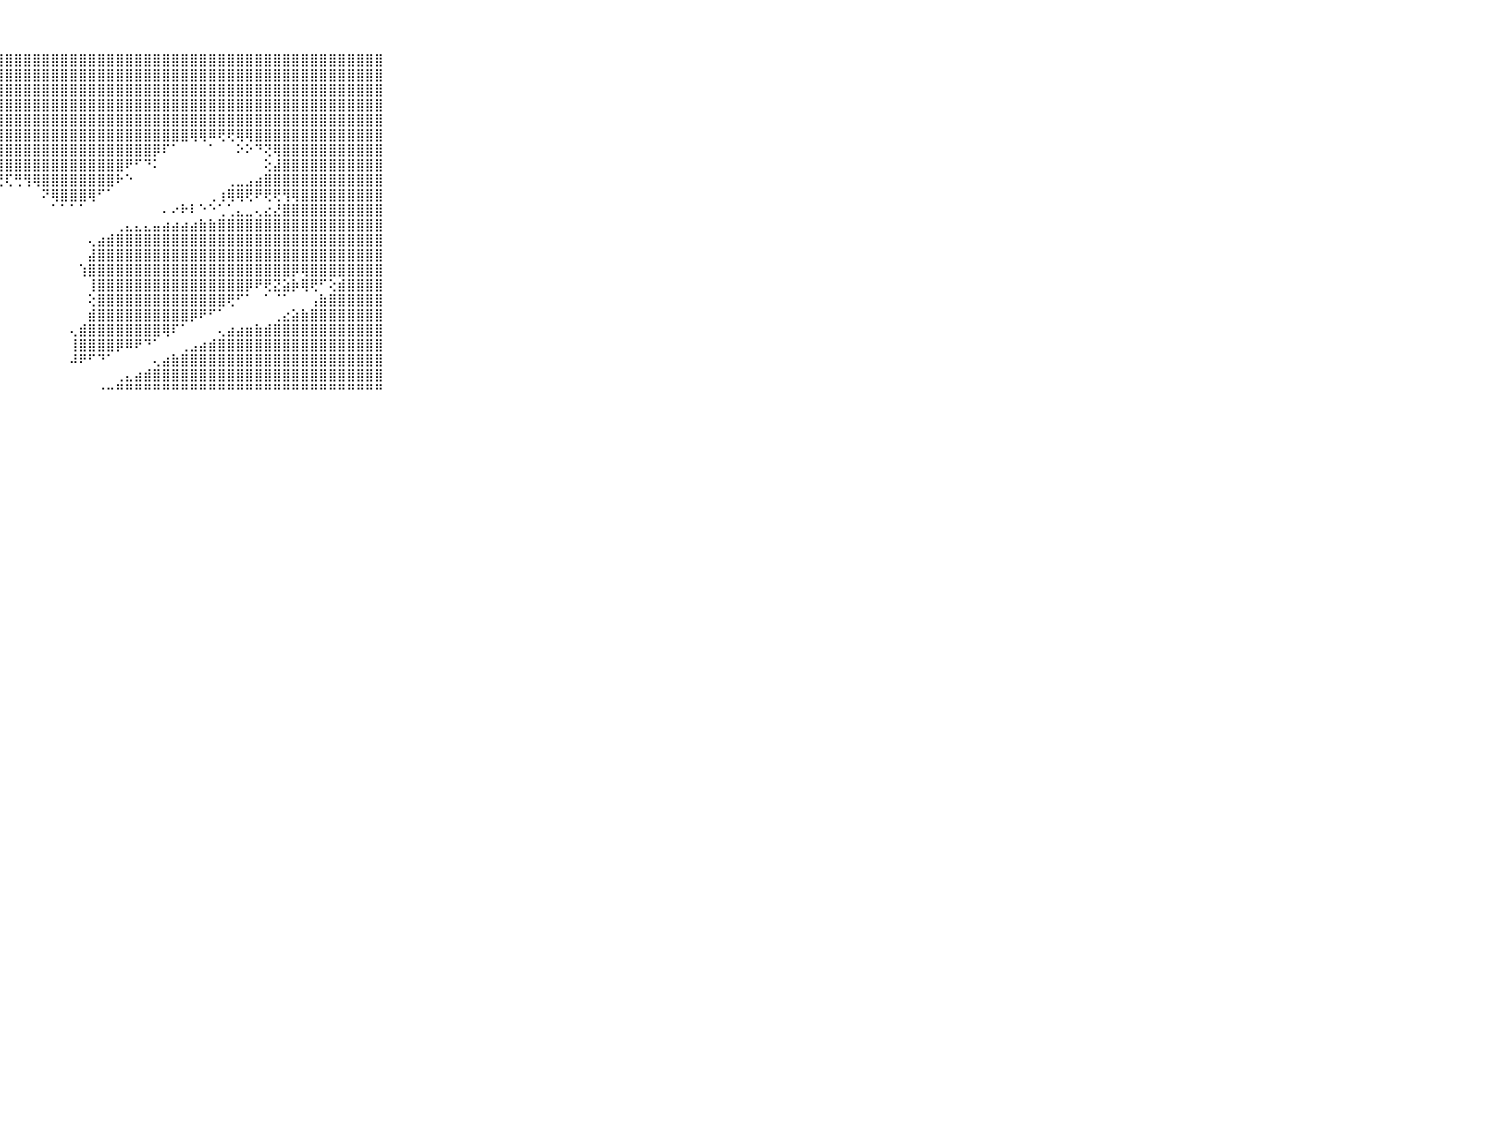

⠀⠀⠀⠀⠀⠀⠀⠀⠀⠀⠀⣿⣿⣿⣿⣿⣿⣿⣿⣿⣿⣿⣿⣿⣿⣿⣿⣿⣿⣿⣿⣿⣿⣿⣿⣿⣿⣿⣿⣿⣿⣿⣿⣿⣿⣿⣿⣿⣿⣿⣿⣿⣿⣿⣿⣿⣿⣿⣿⣿⣿⣿⣿⣿⣿⣿⣿⣿⣿⠀⠀⠀⠀⠀⠀⠀⠀⠀⠀⠀⠀
⠀⠀⠀⠀⠀⠀⠀⠀⠀⠀⠀⣿⣿⣿⣿⣿⣿⣿⣿⣿⣿⣿⣿⣿⣿⣿⣿⣿⣿⣿⣿⣿⣿⣿⣿⣿⣿⣿⣿⣿⣿⣿⣿⣿⣿⣿⣿⣿⣿⣿⣿⣿⣿⣿⣿⣿⣿⣿⣿⣿⣿⣿⣿⣿⣿⣿⣿⣿⣿⠀⠀⠀⠀⠀⠀⠀⠀⠀⠀⠀⠀
⠀⠀⠀⠀⠀⠀⠀⠀⠀⠀⠀⣿⣿⣿⣿⣿⣿⣿⣿⣿⣿⣿⣿⣿⣿⣿⣿⣿⣿⣿⣿⣿⣿⣿⣿⣿⣿⣿⣿⣿⣿⣿⣿⣿⣿⣿⣿⣿⣿⣿⣿⣿⣿⣿⣿⣿⣿⣿⣿⣿⣿⣿⣿⣿⣿⣿⣿⣿⣿⠀⠀⠀⠀⠀⠀⠀⠀⠀⠀⠀⠀
⠀⠀⠀⠀⠀⠀⠀⠀⠀⠀⠀⣿⣿⣿⣿⣿⣿⣿⣿⣿⣿⣿⣿⣿⣿⣿⣿⣿⣿⣿⣿⣿⣿⣿⣿⣿⣿⣿⣿⣿⣿⣿⣿⣿⣿⣿⣿⣿⣿⣿⣿⣿⣿⣿⣿⣿⣿⣿⣿⣿⣿⣿⣿⣿⣿⣿⣿⣿⣿⠀⠀⠀⠀⠀⠀⠀⠀⠀⠀⠀⠀
⠀⠀⠀⠀⠀⠀⠀⠀⠀⠀⠀⣿⣿⣿⣿⣿⣿⣿⣿⣿⣿⣿⣿⣿⣿⣿⣿⣿⣿⣿⣿⣿⣿⣿⣿⣿⣿⣿⣿⣿⣿⣿⣿⣿⣿⣿⣿⣿⣿⣿⣿⣿⣿⣿⣿⣿⣿⣿⣿⣿⣿⣿⣿⣿⣿⣿⣿⣿⣿⠀⠀⠀⠀⠀⠀⠀⠀⠀⠀⠀⠀
⠀⠀⠀⠀⠀⠀⠀⠀⠀⠀⠀⣿⣿⣿⣿⣿⣿⣿⣿⣿⣿⣿⣿⣿⣿⣿⣿⣿⣿⣿⣿⣿⣿⣿⣿⣿⣿⣿⣿⣿⣿⣿⣿⣿⣿⣿⣿⣿⢿⢿⠿⢟⢟⢿⢿⣿⣿⣿⣿⣿⣿⣿⣿⣿⣿⣿⣿⣿⣿⠀⠀⠀⠀⠀⠀⠀⠀⠀⠀⠀⠀
⠀⠀⠀⠀⠀⠀⠀⠀⠀⠀⠀⣿⣿⣿⣿⣿⣿⣿⣿⣿⣿⣿⣿⣿⣿⣿⣿⣿⣿⣿⣿⣿⣿⣿⣿⣿⣿⣿⣿⣿⣿⣿⣿⣿⡿⠏⠁⠀⠀⠀⠁⠀⠀⠕⠕⠙⢝⢿⣿⣿⣿⣿⣿⣿⣿⣿⣿⣿⣿⠀⠀⠀⠀⠀⠀⠀⠀⠀⠀⠀⠀
⠀⠀⠀⠀⠀⠀⠀⠀⠀⠀⠀⣿⣿⣿⣿⣿⣿⣿⣿⣿⣿⣿⣿⣿⣿⣿⣿⣿⣿⣿⣿⣿⣿⣿⣿⣿⣿⣿⣿⣿⣿⠟⠋⠙⠅⠀⠀⠀⠀⠀⠀⠀⠀⠀⠀⠀⢕⣼⣿⣿⣿⣿⣿⣿⣿⣿⣿⣿⣿⠀⠀⠀⠀⠀⠀⠀⠀⠀⠀⠀⠀
⠀⠀⠀⠀⠀⠀⠀⠀⠀⠀⠀⣿⣿⣿⣿⣿⣿⣿⣿⣿⣿⣿⣿⣿⡿⠿⢟⢟⢏⢛⢻⢿⣿⣿⣿⣿⣿⣿⣿⣿⠗⠑⠀⠀⠀⠀⠀⠀⠀⠀⠀⠀⢀⣀⣠⣴⣿⣿⣿⣿⣿⣿⣿⣿⣿⣿⣿⣿⣿⠀⠀⠀⠀⠀⠀⠀⠀⠀⠀⠀⠀
⠀⠀⠀⠀⠀⠀⠀⠀⠀⠀⠀⣿⣿⣿⣿⣿⣿⣿⣿⣿⡿⢟⠝⠁⠀⠀⠀⠀⠀⠀⠀⠀⠝⢿⣿⣿⣿⢿⠋⠁⠀⠀⠀⠀⠀⠀⠀⠀⠀⠀⢀⢰⢿⢿⢟⠟⢟⢟⢻⢿⣿⣿⣿⣿⣿⣿⣿⣿⣿⠀⠀⠀⠀⠀⠀⠀⠀⠀⠀⠀⠀
⠀⠀⠀⠀⠀⠀⠀⠀⠀⠀⠀⣿⣿⣿⣿⣿⣿⡿⠟⠋⠁⠀⠀⠀⠀⠀⠀⠀⠀⠀⠀⠀⠀⠁⠁⠁⠁⠀⠀⠀⠀⠀⠀⠀⠀⠄⠔⠗⠇⠑⠑⢁⢁⣄⣀⢄⣔⣜⣿⣿⣿⣿⣿⣿⣿⣿⣿⣿⣿⠀⠀⠀⠀⠀⠀⠀⠀⠀⠀⠀⠀
⠀⠀⠀⠀⠀⠀⠀⠀⠀⠀⠀⣿⣿⣿⡿⠟⠑⠀⠀⠀⠀⠀⠀⠀⠀⠀⠀⠀⠀⠀⠀⠀⠀⠀⠀⠀⠀⠀⠀⠀⢀⣄⣄⣄⣤⣴⣴⣴⣴⣷⣷⣿⣿⣿⣿⣿⣿⣿⣿⣿⣿⣿⣿⣿⣿⣿⣿⣿⣿⠀⠀⠀⠀⠀⠀⠀⠀⠀⠀⠀⠀
⠀⠀⠀⠀⠀⠀⠀⠀⠀⠀⠀⢿⠋⠁⠀⠀⠀⠀⠀⠀⠀⠀⠀⠀⠀⠀⠀⠀⠀⠀⠀⠀⠀⠀⠀⠀⠀⢄⣴⣾⣿⣿⣿⣿⣿⣿⣿⣿⣿⣿⣿⣿⣿⣿⣿⣿⣿⣿⣿⣿⣿⣿⣿⣿⣿⣿⣿⣿⣿⠀⠀⠀⠀⠀⠀⠀⠀⠀⠀⠀⠀
⠀⠀⠀⠀⠀⠀⠀⠀⠀⠀⠀⠀⠀⠀⠀⠀⠀⠀⠀⠀⠀⠀⠀⠀⠀⠀⠀⠀⠀⠀⠀⠀⠀⠀⠀⠀⠀⣼⣿⣿⣿⣿⣿⣿⣿⣿⣿⣿⣿⣿⣿⣿⣿⣿⣿⣿⣿⣿⣿⣿⣿⣿⣿⣿⣿⣿⣿⣿⣿⠀⠀⠀⠀⠀⠀⠀⠀⠀⠀⠀⠀
⠀⠀⠀⠀⠀⠀⠀⠀⠀⠀⠀⠀⠀⠀⠀⠀⠀⠀⠀⠀⠀⠀⠀⠀⠀⠀⠀⠀⠀⠀⠀⠀⠀⠀⠀⠀⢱⣿⣿⣿⣿⣿⣿⣿⣿⣿⣿⣿⣿⣿⣿⣿⣿⣿⣿⣿⣿⣿⣿⡿⢿⣿⣿⣿⣿⣿⣿⣿⣿⠀⠀⠀⠀⠀⠀⠀⠀⠀⠀⠀⠀
⠀⠀⠀⠀⠀⠀⠀⠀⠀⠀⠀⠀⠀⠀⠀⠀⠀⠀⠀⠀⠀⠀⠀⠀⠀⠀⠀⠀⠀⠀⠀⠀⠀⠀⠀⠀⠀⢸⣿⣿⣿⣿⣿⣿⣿⣿⣿⣿⣿⣿⣿⣿⣿⣿⡿⠟⢟⣝⣵⡷⢿⢟⠋⢕⣾⣿⣿⣿⣿⠀⠀⠀⠀⠀⠀⠀⠀⠀⠀⠀⠀
⠀⠀⠀⠀⠀⠀⠀⠀⠀⠀⠀⠀⠀⠀⠀⠀⠀⠀⠀⠀⠀⠀⠀⠀⠀⠀⠀⠀⠀⠀⠀⠀⠀⠀⠀⠀⠀⢕⣿⣿⣿⣿⣿⣿⣿⣿⣿⣿⣿⣿⣿⣿⢟⠋⠁⠀⠁⠈⠁⠀⠀⢠⣷⣿⣿⣿⣿⣿⣿⠀⠀⠀⠀⠀⠀⠀⠀⠀⠀⠀⠀
⠀⠀⠀⠀⠀⠀⠀⠀⠀⠀⠀⠀⠀⠀⠀⠀⠀⠀⠀⠀⠀⠀⠀⠀⠀⠀⠀⠀⠀⠀⠀⠀⠀⠀⠀⠀⠀⣾⣿⣿⣿⣿⣿⣿⣿⣿⣿⣿⡿⠟⠋⠁⠀⠀⠀⠀⠀⢀⣔⣵⣷⣿⣿⣿⣿⣿⣿⣿⣿⠀⠀⠀⠀⠀⠀⠀⠀⠀⠀⠀⠀
⠀⠀⠀⠀⠀⠀⠀⠀⠀⠀⠀⠀⠀⠀⠀⠀⠀⠀⠀⠀⠀⠀⠀⠀⠀⠀⠀⠀⠀⠀⠀⠀⠀⠀⠀⢄⣾⣿⣿⣿⣿⣿⣿⣿⣿⢿⠏⠁⠀⠀⠀⢄⣴⣴⣶⣷⣾⣿⣿⣿⣿⣿⣿⣿⣿⣿⣿⣿⣿⠀⠀⠀⠀⠀⠀⠀⠀⠀⠀⠀⠀
⠀⠀⠀⠀⠀⠀⠀⠀⠀⠀⠀⠀⠀⠀⠀⠀⠀⠀⠀⠀⠀⠀⠀⠀⢀⠀⠀⠀⠀⠀⠀⠀⠀⠀⠀⢸⣿⣿⣿⣿⡿⠿⠟⠙⠁⠀⠀⢀⣠⣴⣾⣿⣿⣿⣿⣿⣿⣿⣿⣿⣿⣿⣿⣿⣿⣿⣿⣿⣿⠀⠀⠀⠀⠀⠀⠀⠀⠀⠀⠀⠀
⠀⠀⠀⠀⠀⠀⠀⠀⠀⠀⠀⠀⠀⠀⠀⠀⠀⠀⢀⣀⣠⣴⣶⣿⠇⠀⠀⠀⠀⠀⠀⠀⠀⠀⠀⠼⠟⠋⠙⠁⠀⠀⠀⠀⢄⣴⣷⣿⣿⣿⣿⣿⣿⣿⣿⣿⣿⣿⣿⣿⣿⣿⣿⣿⣿⣿⣿⣿⣿⠀⠀⠀⠀⠀⠀⠀⠀⠀⠀⠀⠀
⠀⠀⠀⠀⠀⠀⠀⠀⠀⠀⠀⠀⠀⠀⠀⠀⣠⣷⣿⣿⣿⣿⣿⢇⠀⠀⠀⠀⠀⠀⠀⠀⠀⠀⠀⠀⠀⠀⠀⠀⢀⣄⣴⣾⣿⣿⣿⣿⣿⣿⣿⣿⣿⣿⣿⣿⣿⣿⣿⣿⣿⣿⣿⣿⣿⣿⣿⣿⣿⠀⠀⠀⠀⠀⠀⠀⠀⠀⠀⠀⠀
⠀⠀⠀⠀⠀⠀⠀⠀⠀⠀⠀⠀⠀⠀⠐⠚⠛⠛⠛⠛⠛⠛⠑⠀⠀⠀⠀⠀⠀⠀⠀⠀⠀⠀⠀⠀⠀⠀⠐⠒⠛⠛⠛⠛⠛⠛⠛⠛⠛⠛⠛⠛⠛⠛⠛⠛⠛⠛⠛⠛⠛⠛⠛⠛⠛⠛⠛⠛⠛⠀⠀⠀⠀⠀⠀⠀⠀⠀⠀⠀⠀